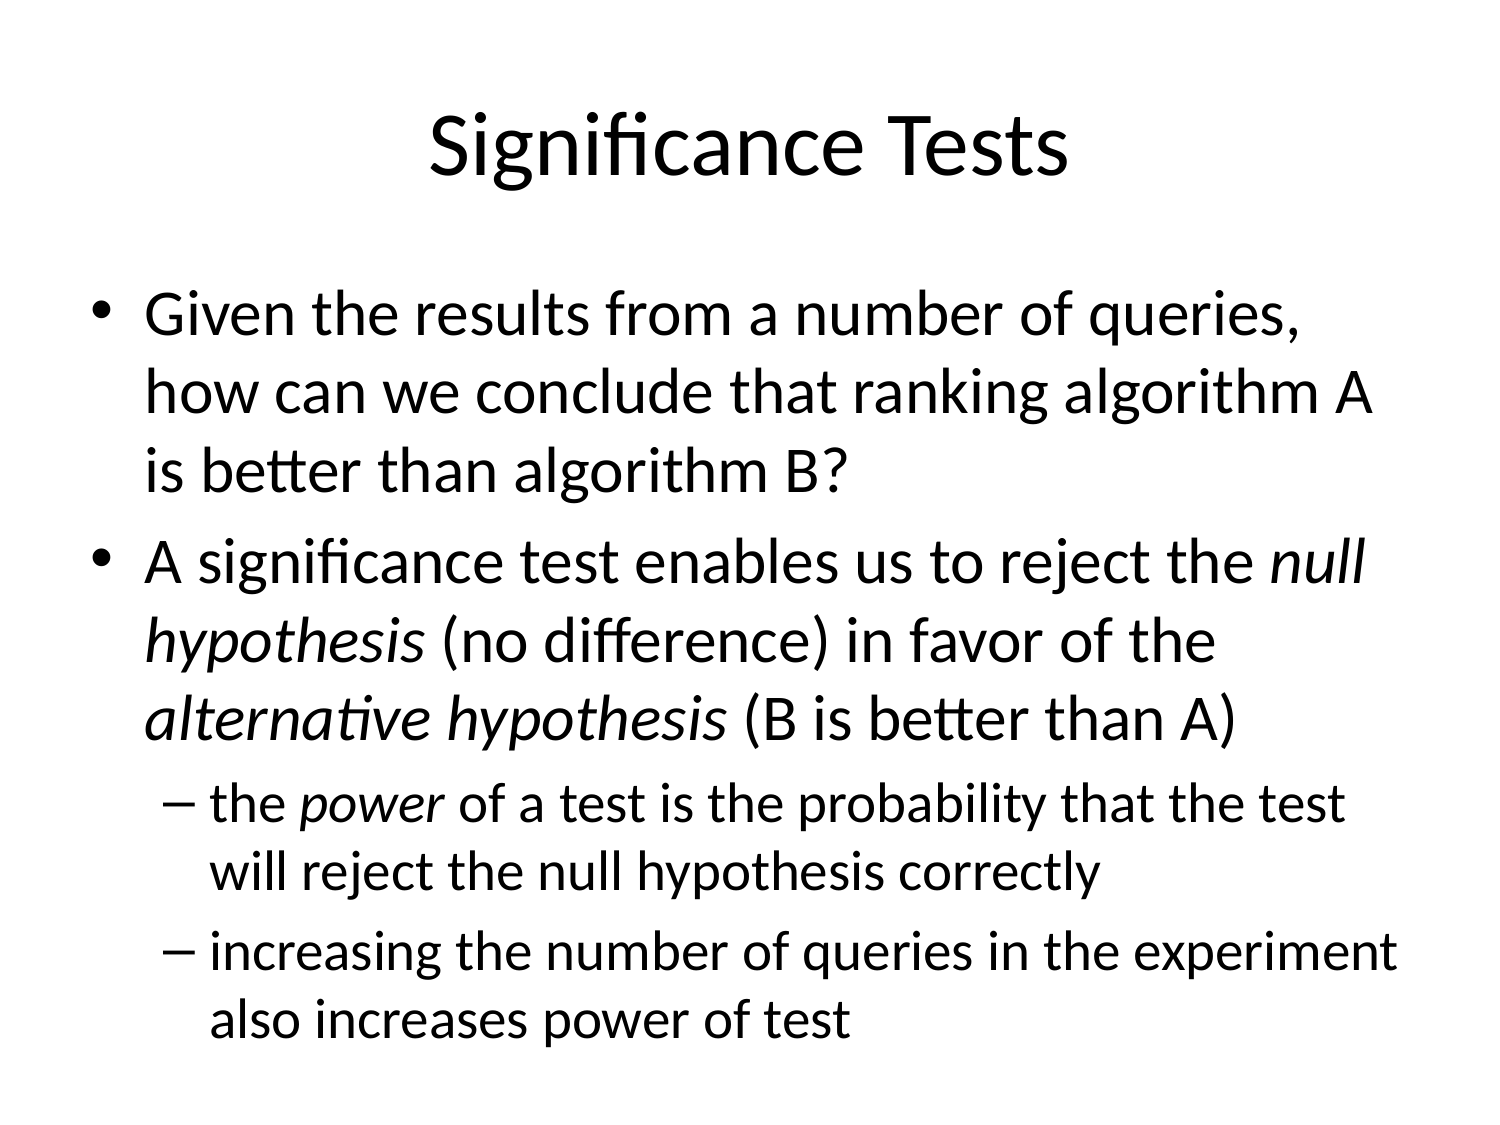

# Significance Tests
Given the results from a number of queries, how can we conclude that ranking algorithm A is better than algorithm B?
A significance test enables us to reject the null hypothesis (no difference) in favor of the alternative hypothesis (B is better than A)
the power of a test is the probability that the test will reject the null hypothesis correctly
increasing the number of queries in the experiment also increases power of test